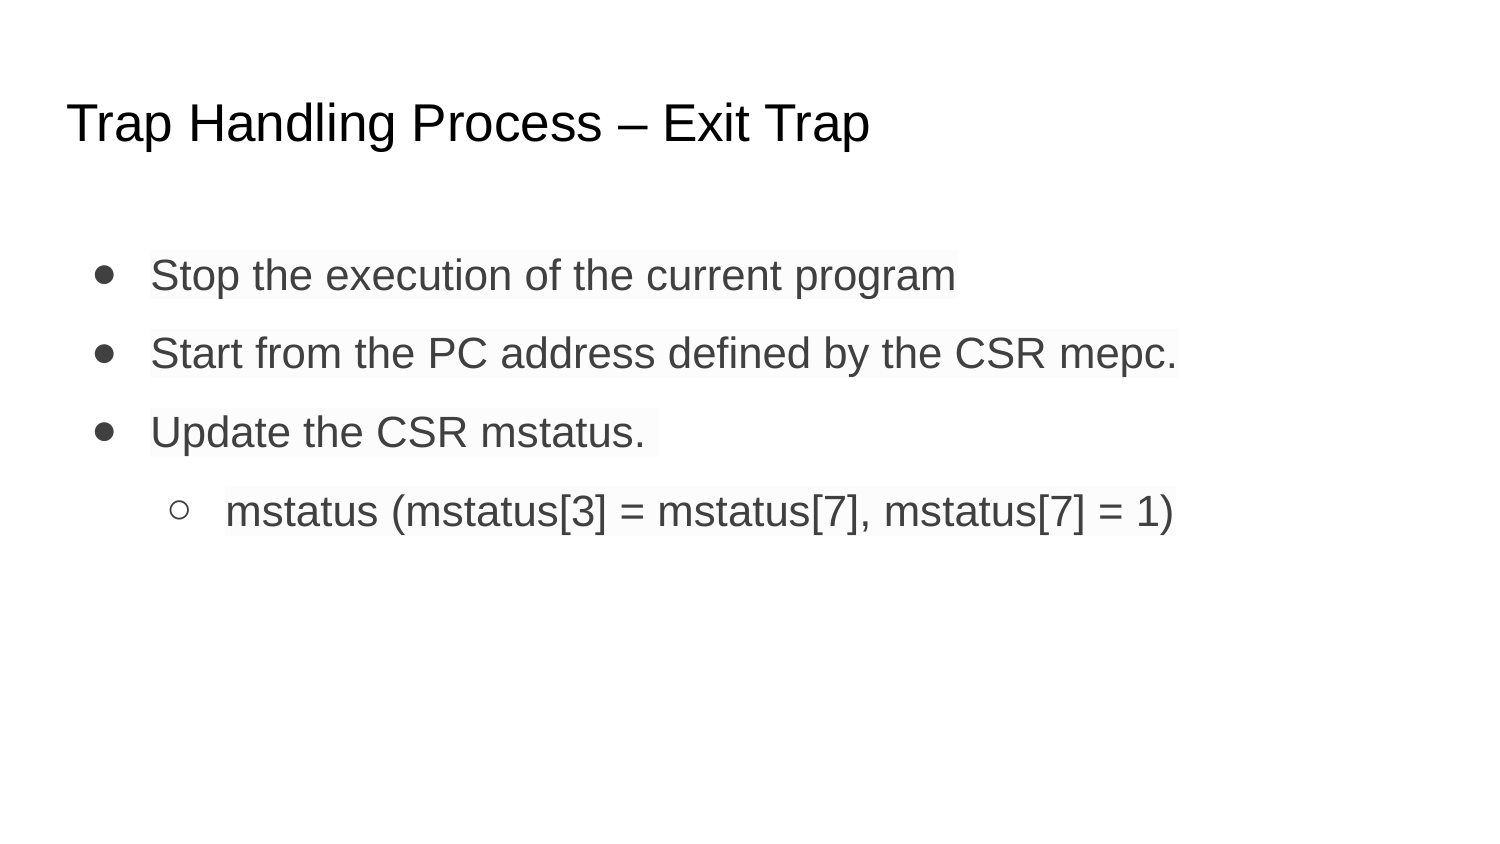

Trap Handling Process – Exit Trap
Stop the execution of the current program
Start from the PC address defined by the CSR mepc.
Update the CSR mstatus.
mstatus (mstatus[3] = mstatus[7], mstatus[7] = 1)